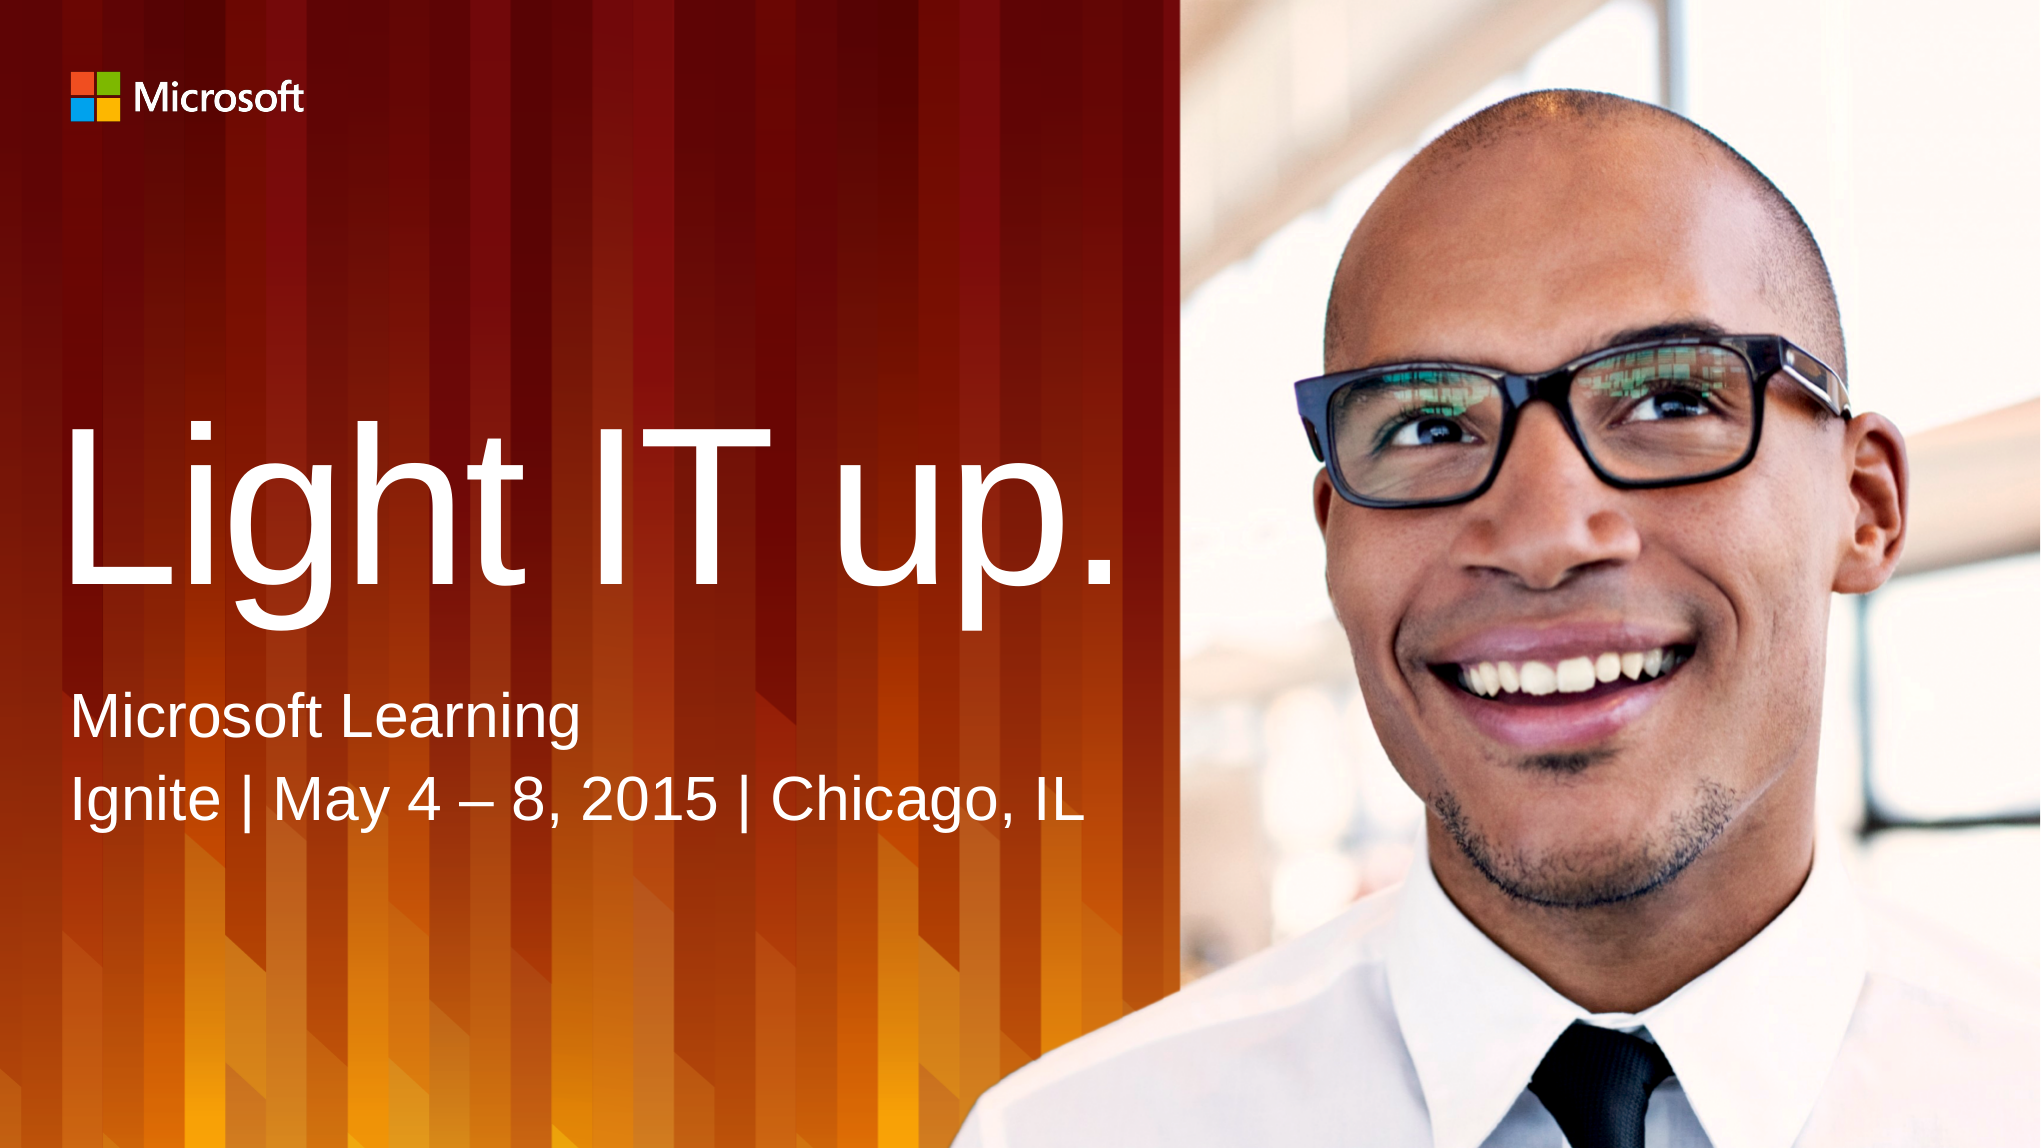

# Light IT up.
Microsoft Learning
Ignite | May 4 – 8, 2015 | Chicago, IL